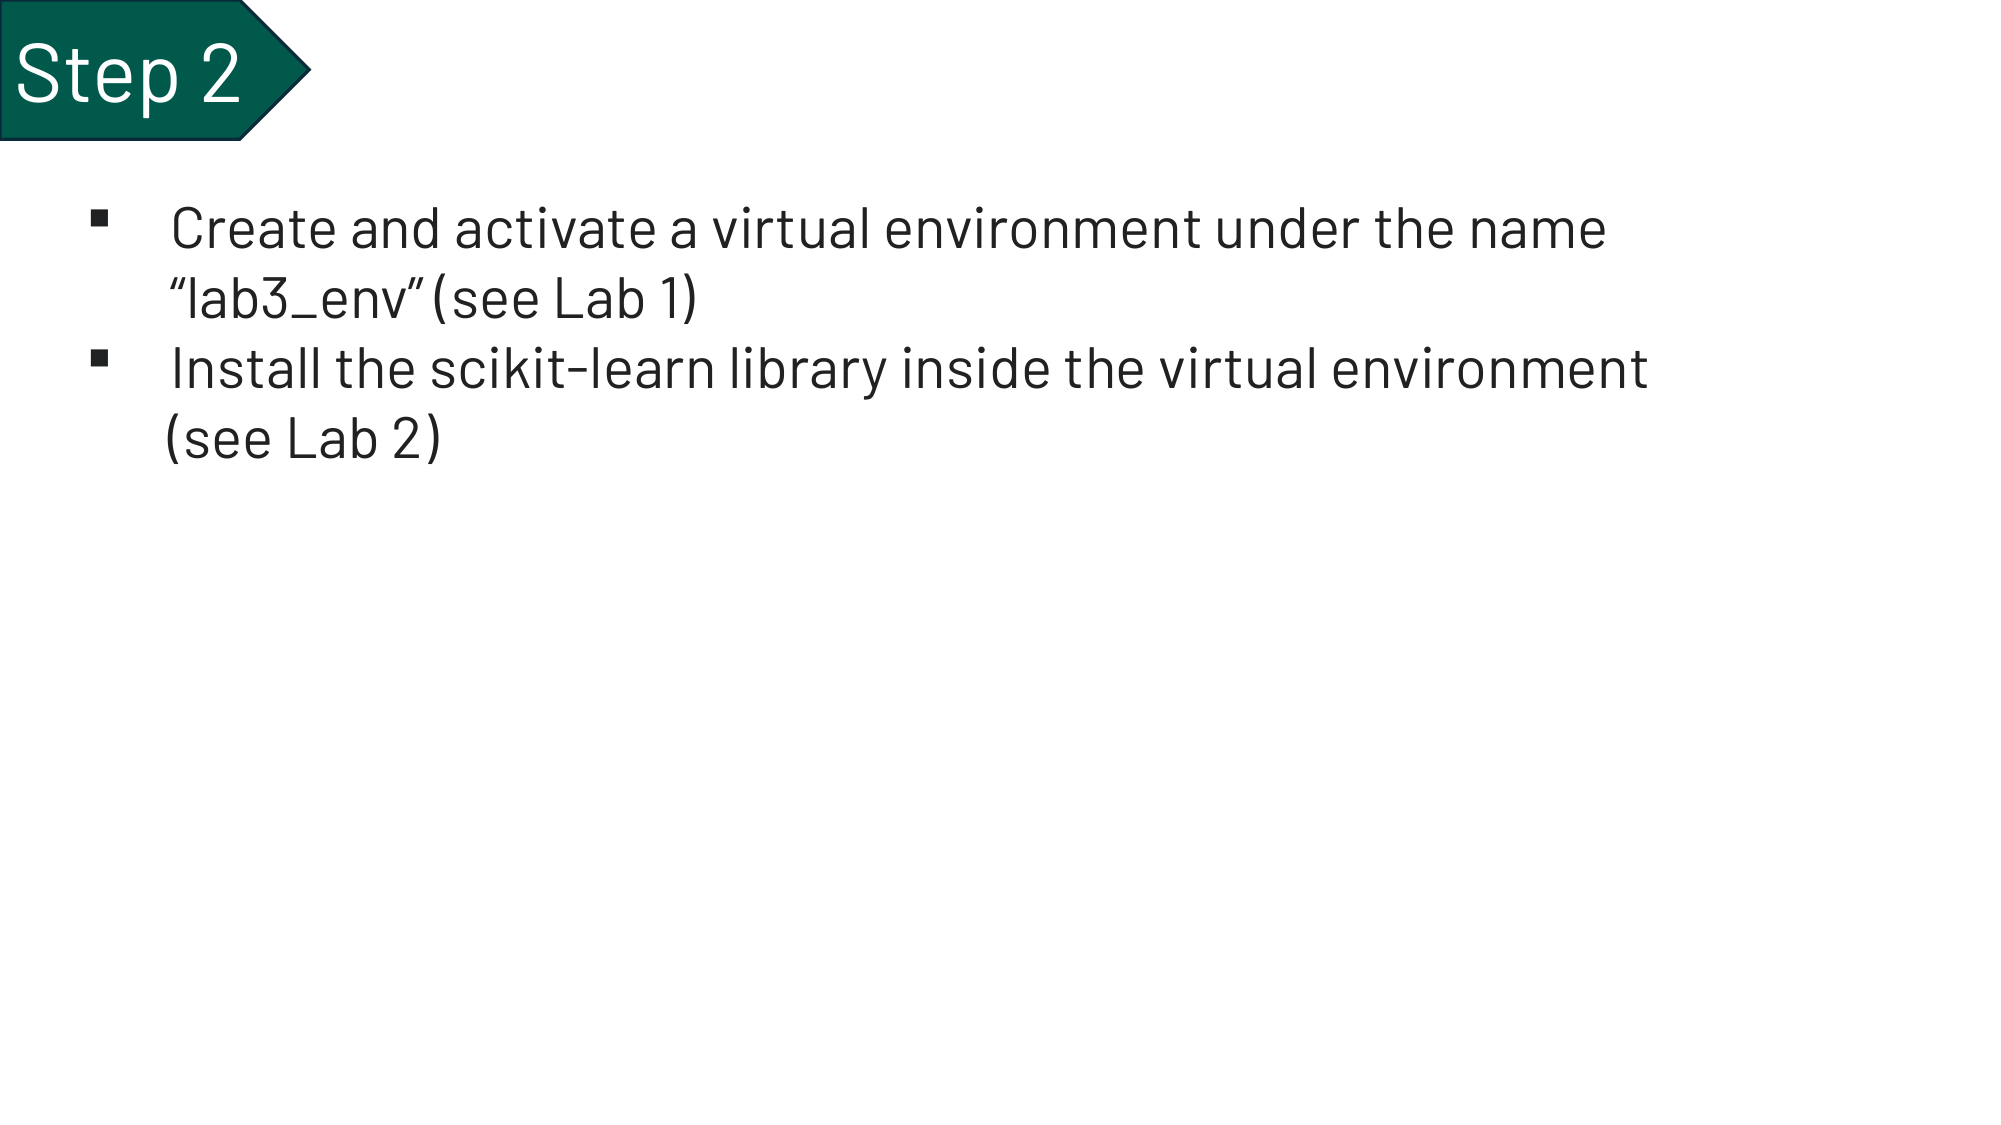

Step 2
Create and activate a virtual environment under the name “lab3_env” (see Lab 1)
Install the scikit-learn library inside the virtual environment
       (see Lab 2)